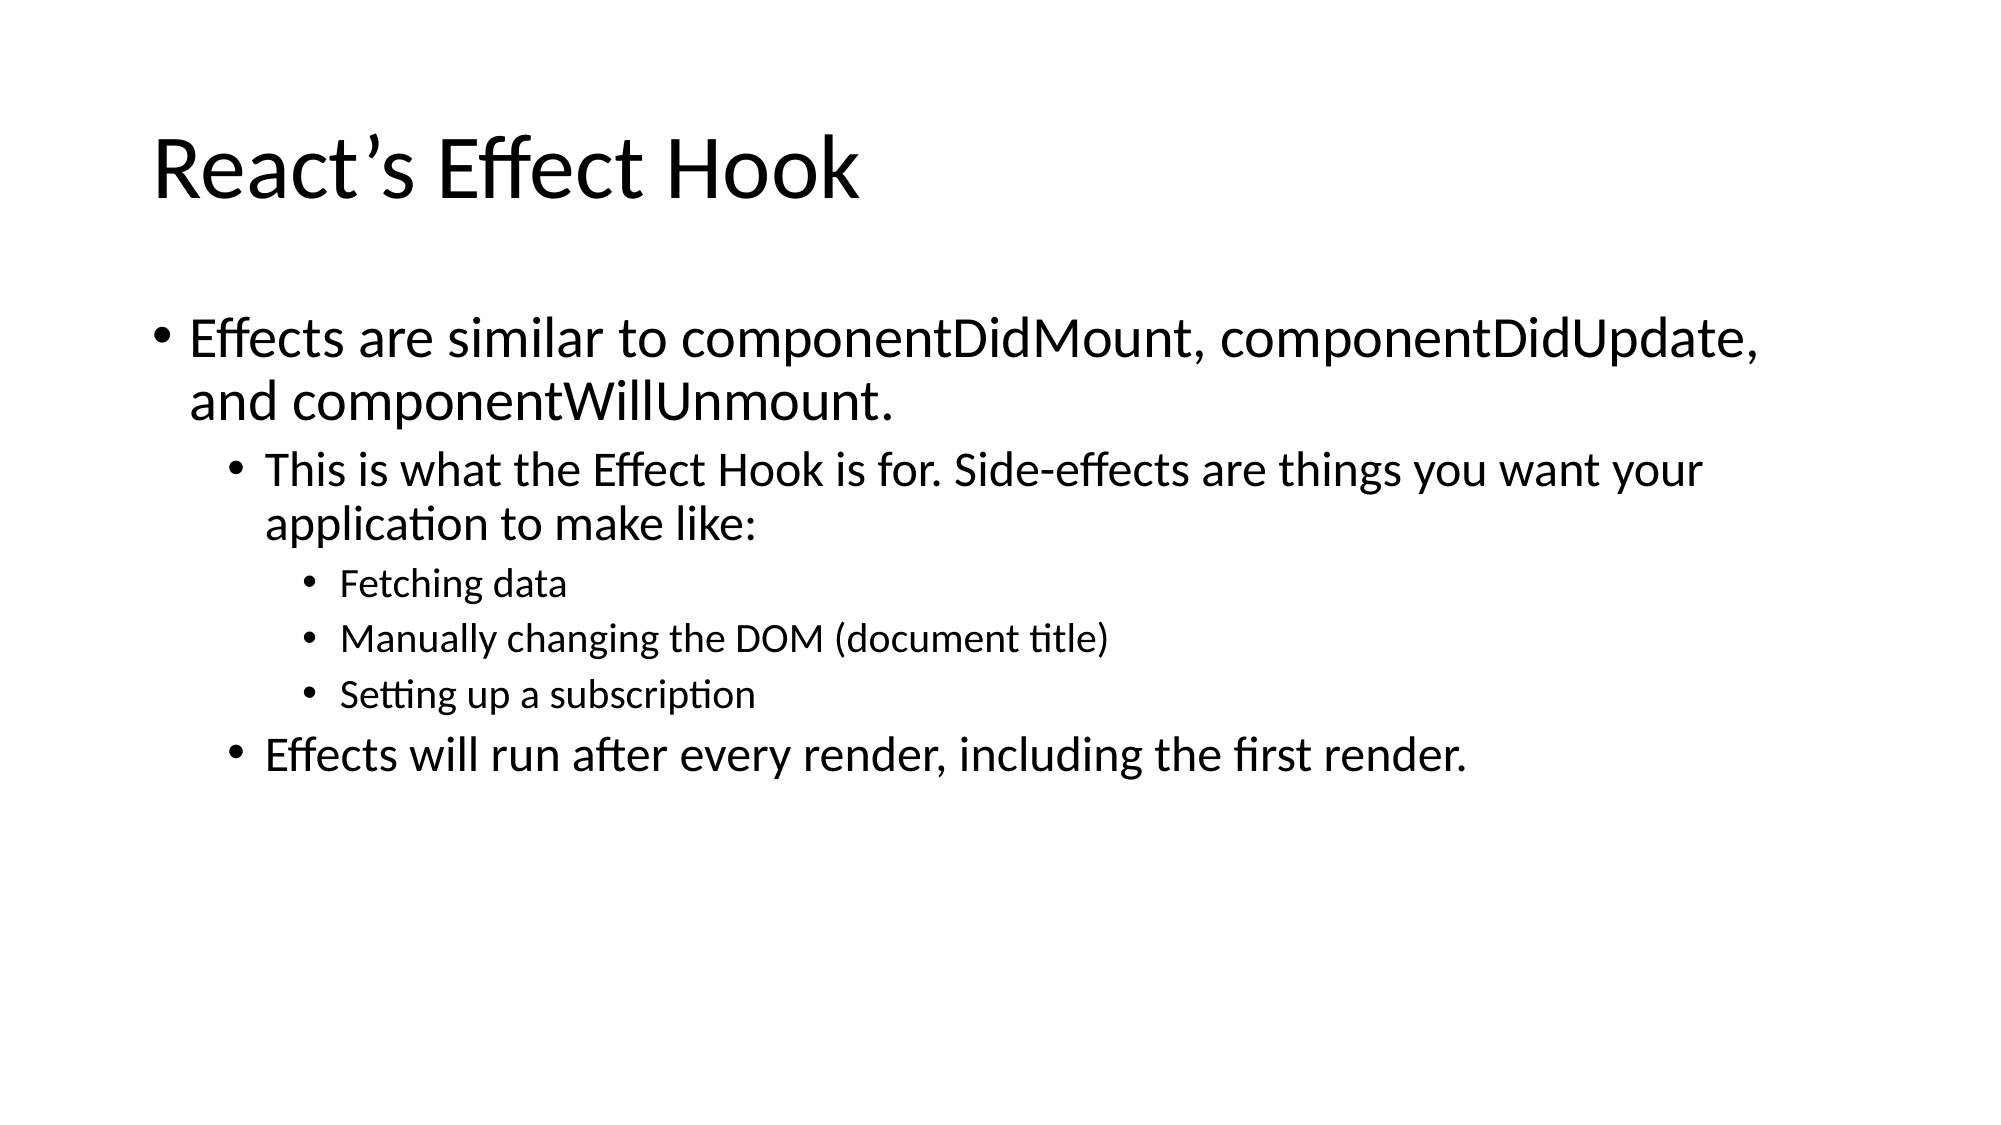

# React’s Effect Hook
Effects are similar to componentDidMount, componentDidUpdate, and componentWillUnmount.
This is what the Effect Hook is for. Side-effects are things you want your application to make like:
Fetching data
Manually changing the DOM (document title)
Setting up a subscription
Effects will run after every render, including the first render.